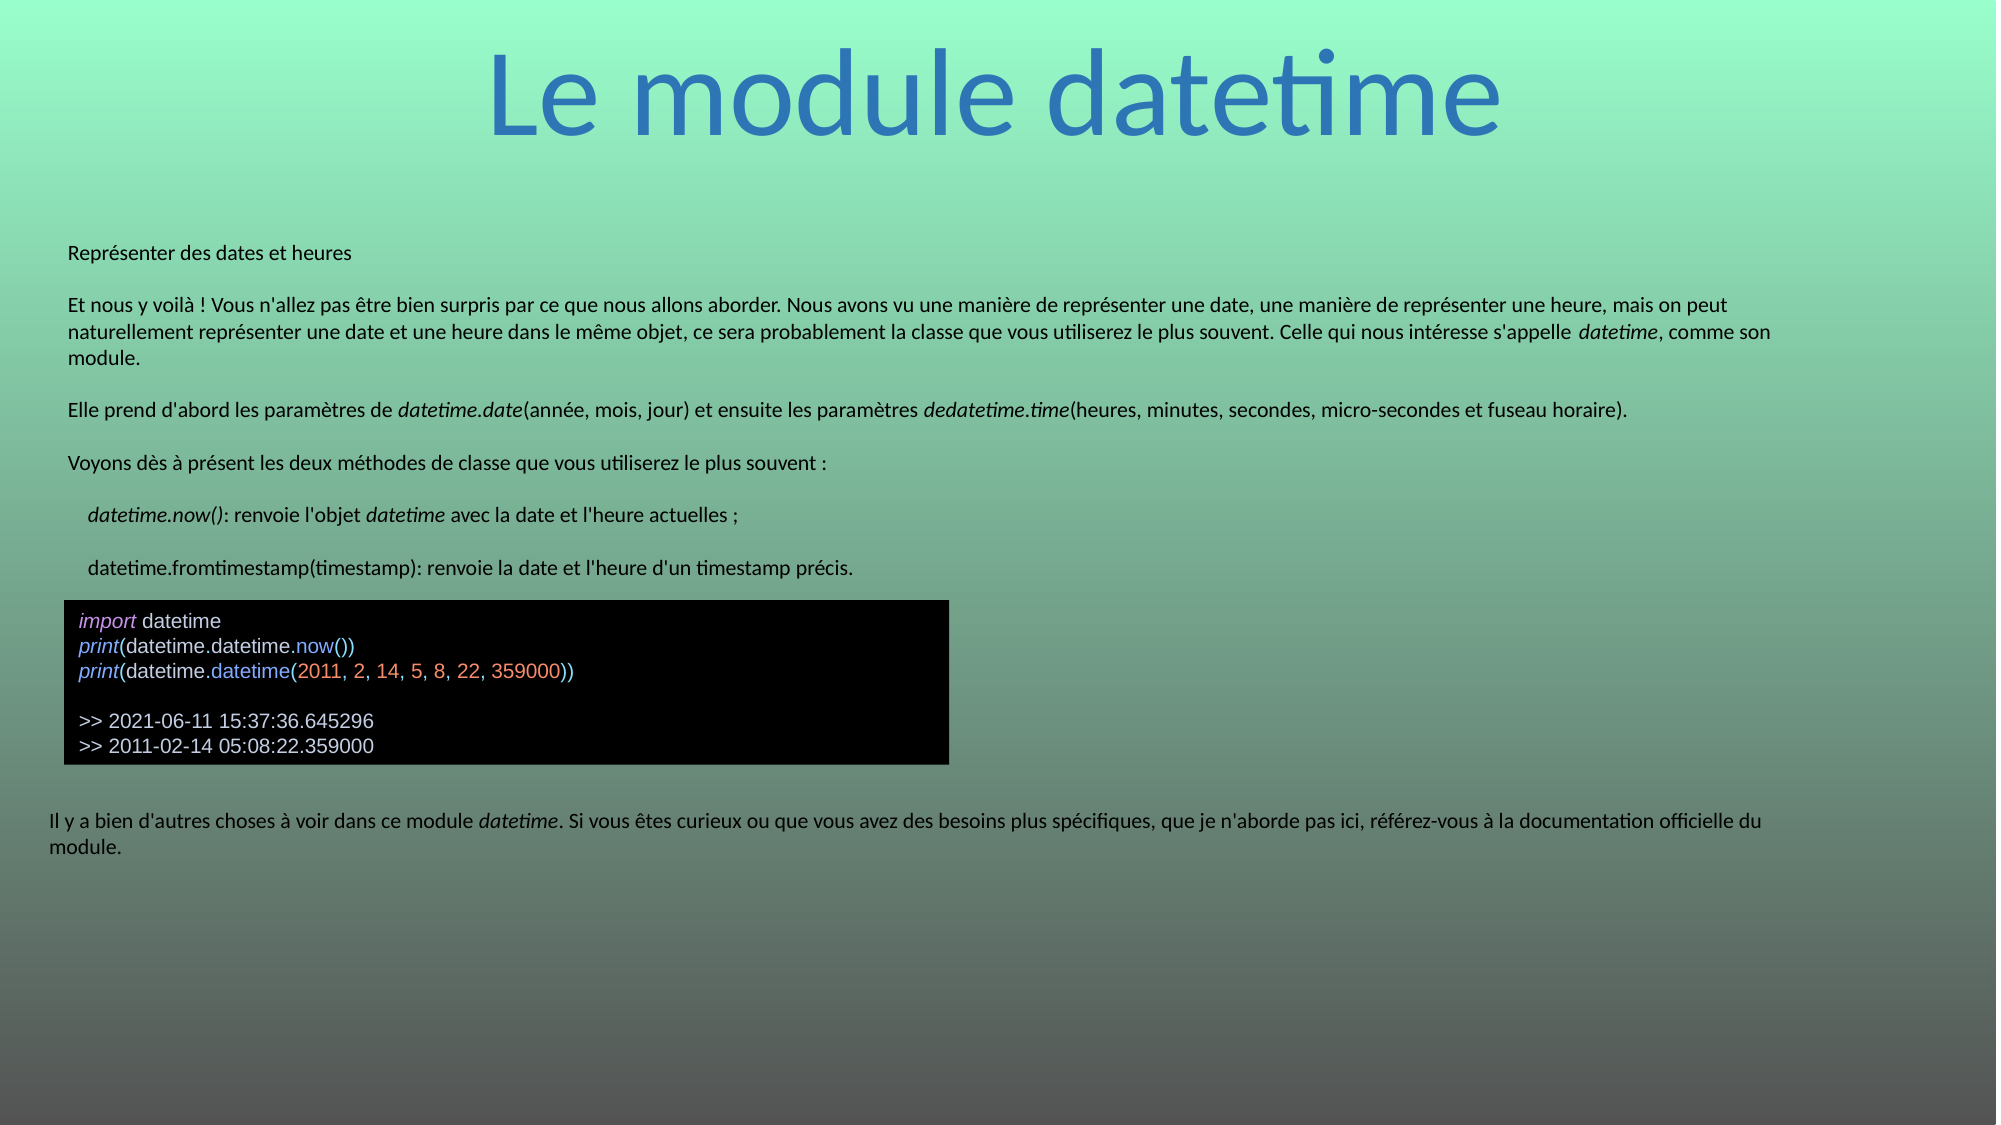

# Le module datetime

Représenter des dates et heures

Et nous y voilà ! Vous n'allez pas être bien surpris par ce que nous allons aborder. Nous avons vu une manière de représenter une date, une manière de représenter une heure, mais on peut naturellement représenter une date et une heure dans le même objet, ce sera probablement la classe que vous utiliserez le plus souvent. Celle qui nous intéresse s'appelle datetime, comme son module.

Elle prend d'abord les paramètres de datetime.date(année, mois, jour) et ensuite les paramètres dedatetime.time(heures, minutes, secondes, micro-secondes et fuseau horaire).

Voyons dès à présent les deux méthodes de classe que vous utiliserez le plus souvent :

    datetime.now(): renvoie l'objet datetime avec la date et l'heure actuelles ;

    datetime.fromtimestamp(timestamp): renvoie la date et l'heure d'un timestamp précis.
import datetime
print(datetime.datetime.now())
print(datetime.datetime(2011, 2, 14, 5, 8, 22, 359000))

>> 2021-06-11 15:37:36.645296
>> 2011-02-14 05:08:22.359000
Il y a bien d'autres choses à voir dans ce module datetime. Si vous êtes curieux ou que vous avez des besoins plus spécifiques, que je n'aborde pas ici, référez-vous à la documentation officielle du module.

529